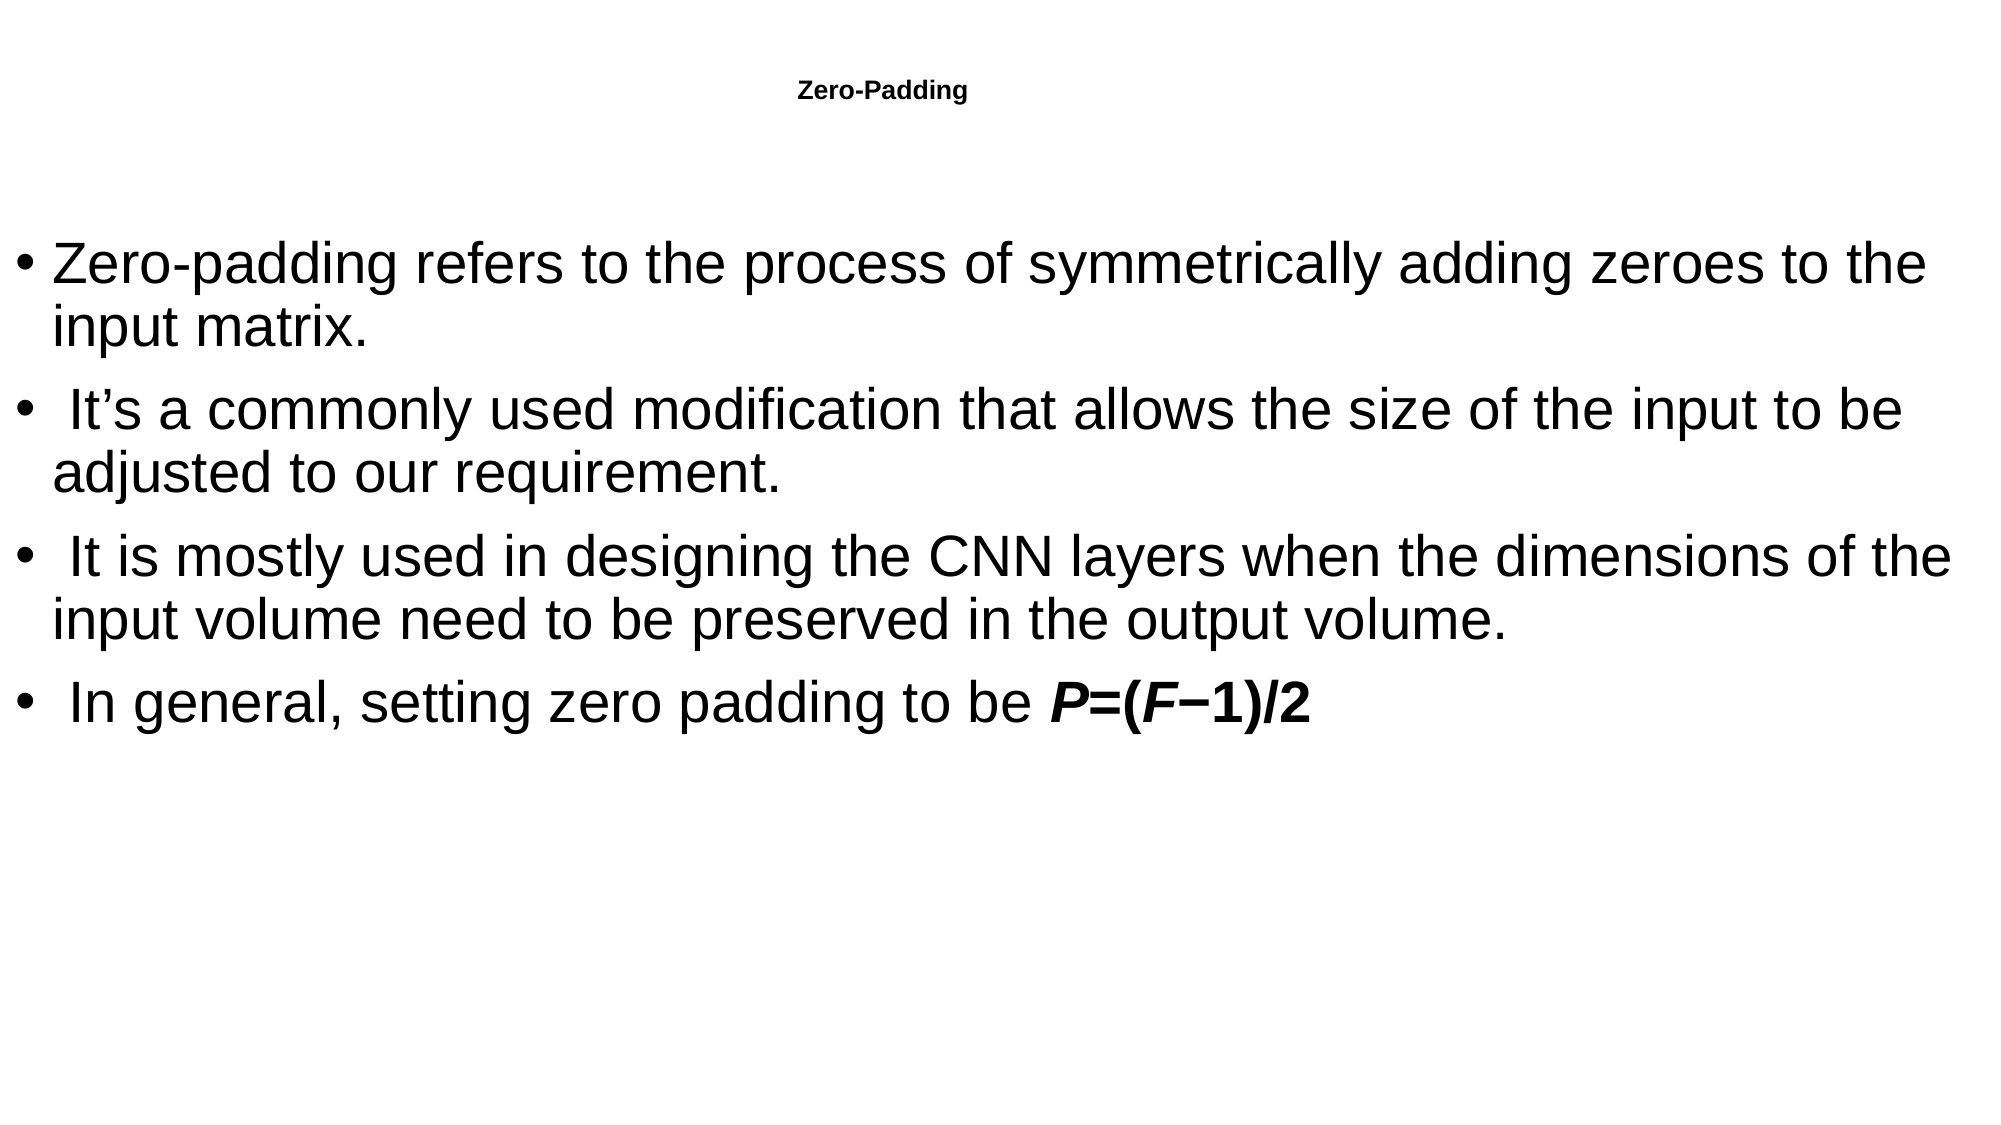

# Zero-Padding

Zero-padding refers to the process of symmetrically adding zeroes to the input matrix.
 It’s a commonly used modification that allows the size of the input to be adjusted to our requirement.
 It is mostly used in designing the CNN layers when the dimensions of the input volume need to be preserved in the output volume.
 In general, setting zero padding to be P=(F−1)/2